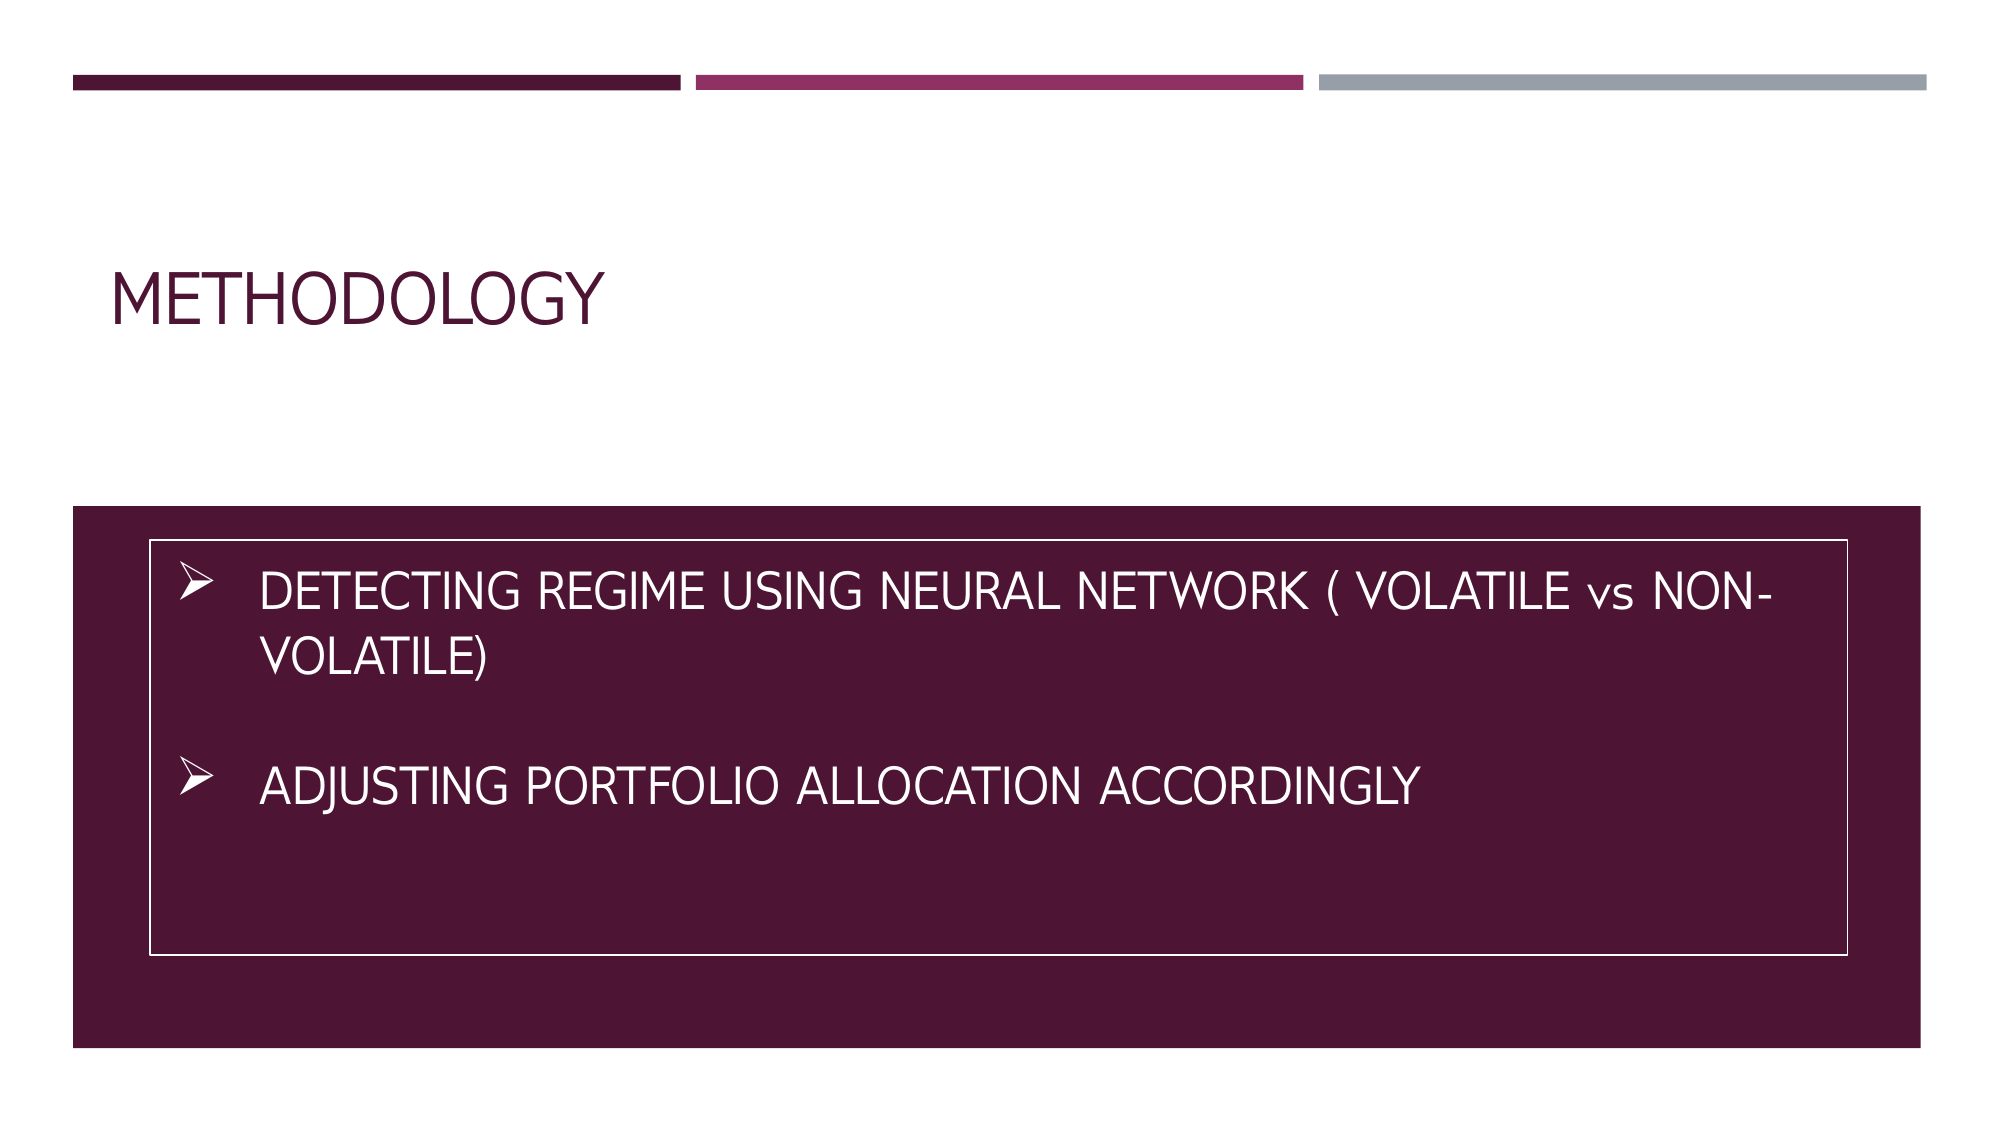

# METHODOLOGY

DETECTING REGIME USING NEURAL NETWORK ( VOLATILE vs NON-VOLATILE)

ADJUSTING PORTFOLIO ALLOCATION ACCORDINGLY